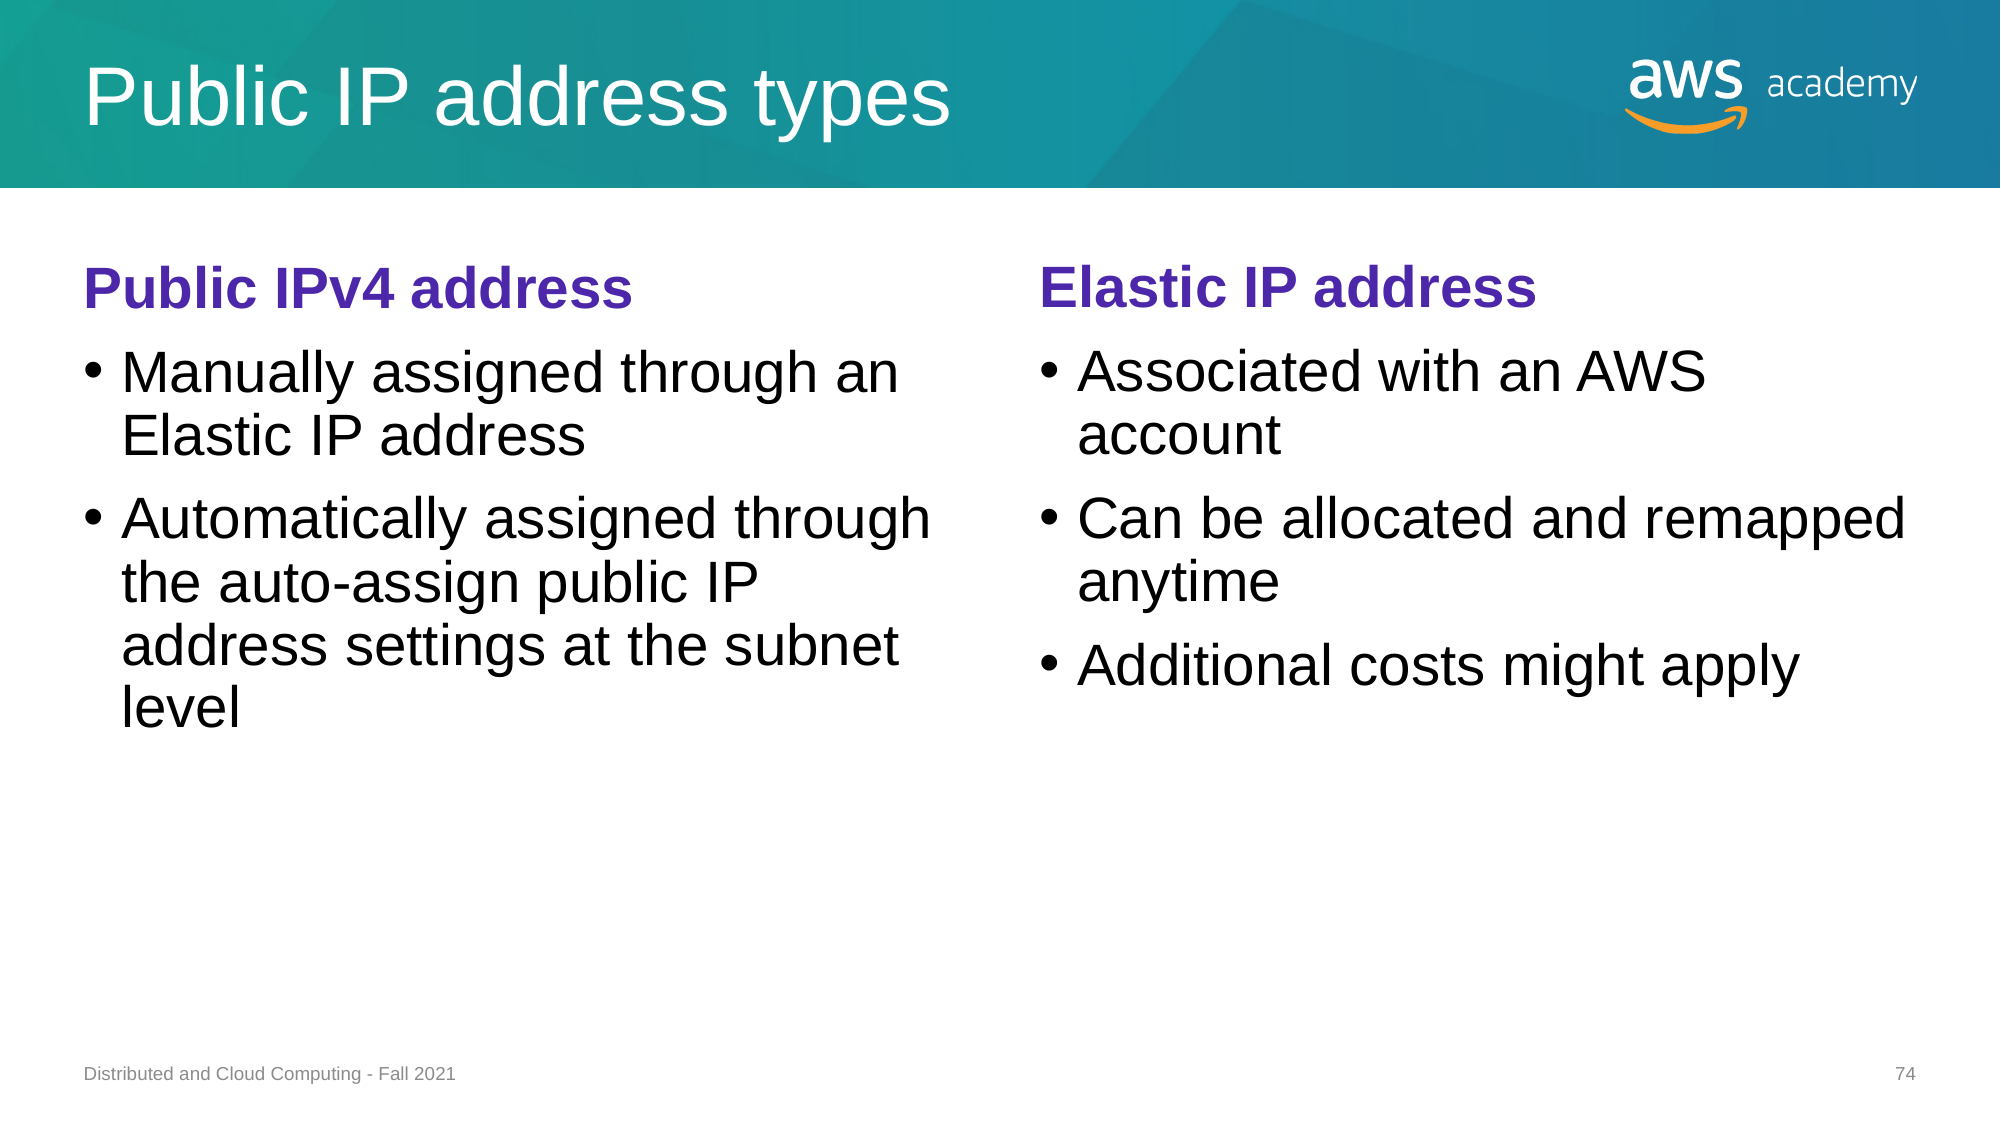

# Public IP address types
Elastic IP address
Associated with an AWS account
Can be allocated and remapped anytime
Additional costs might apply
Public IPv4 address
Manually assigned through an Elastic IP address
Automatically assigned through the auto-assign public IP address settings at the subnet level
Distributed and Cloud Computing - Fall 2021
74